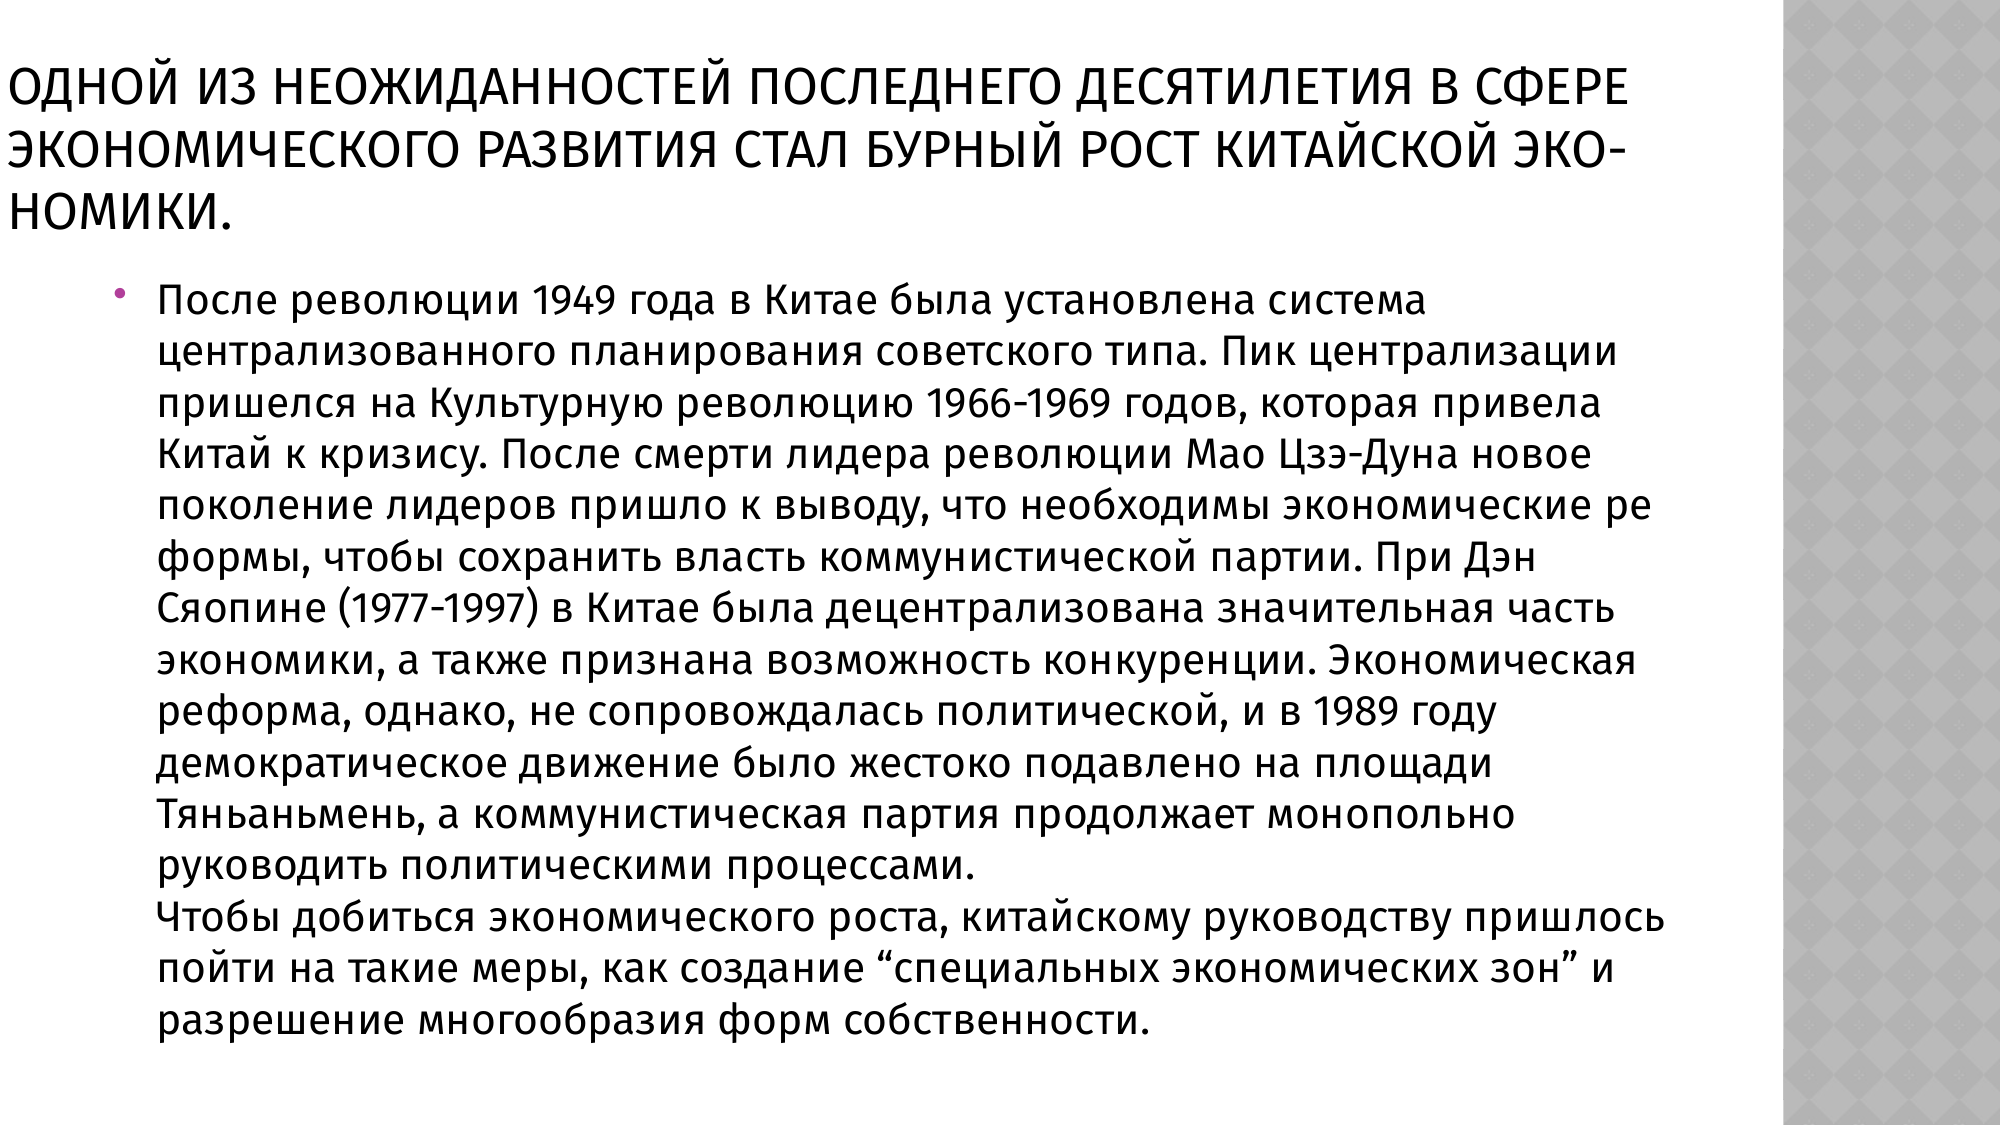

# Одной из неожиданностей последнего десятилетия в сфере экономического развития стал бурный рост китайской эко-номики.
После революции 1949 года в Китае была установлена система централизованного планирования советского типа. Пик централизации пришелся на Культурную революцию 1966-1969 годов, которая привела Китай к кризису. После смерти лидера революции Мао Цзэ-Дуна новое поколение лидеров пришло к выводу, что необходимы экономические ре формы, чтобы сохранить власть коммунистической партии. При Дэн Сяопине (1977-1997) в Китае была децентрализована значительная часть экономики, а также признана возможность конкуренции. Экономическая реформа, однако, не сопровождалась политической, и в 1989 году демократическое движение было жестоко подавлено на площади Тяньаньмень, а коммунистическая партия продолжает монопольно руководить политическими процессами.
Чтобы добиться экономического роста, китайскому руководству пришлось пойти на такие меры, как создание “специальных экономических зон” и разрешение многообразия форм собственности.